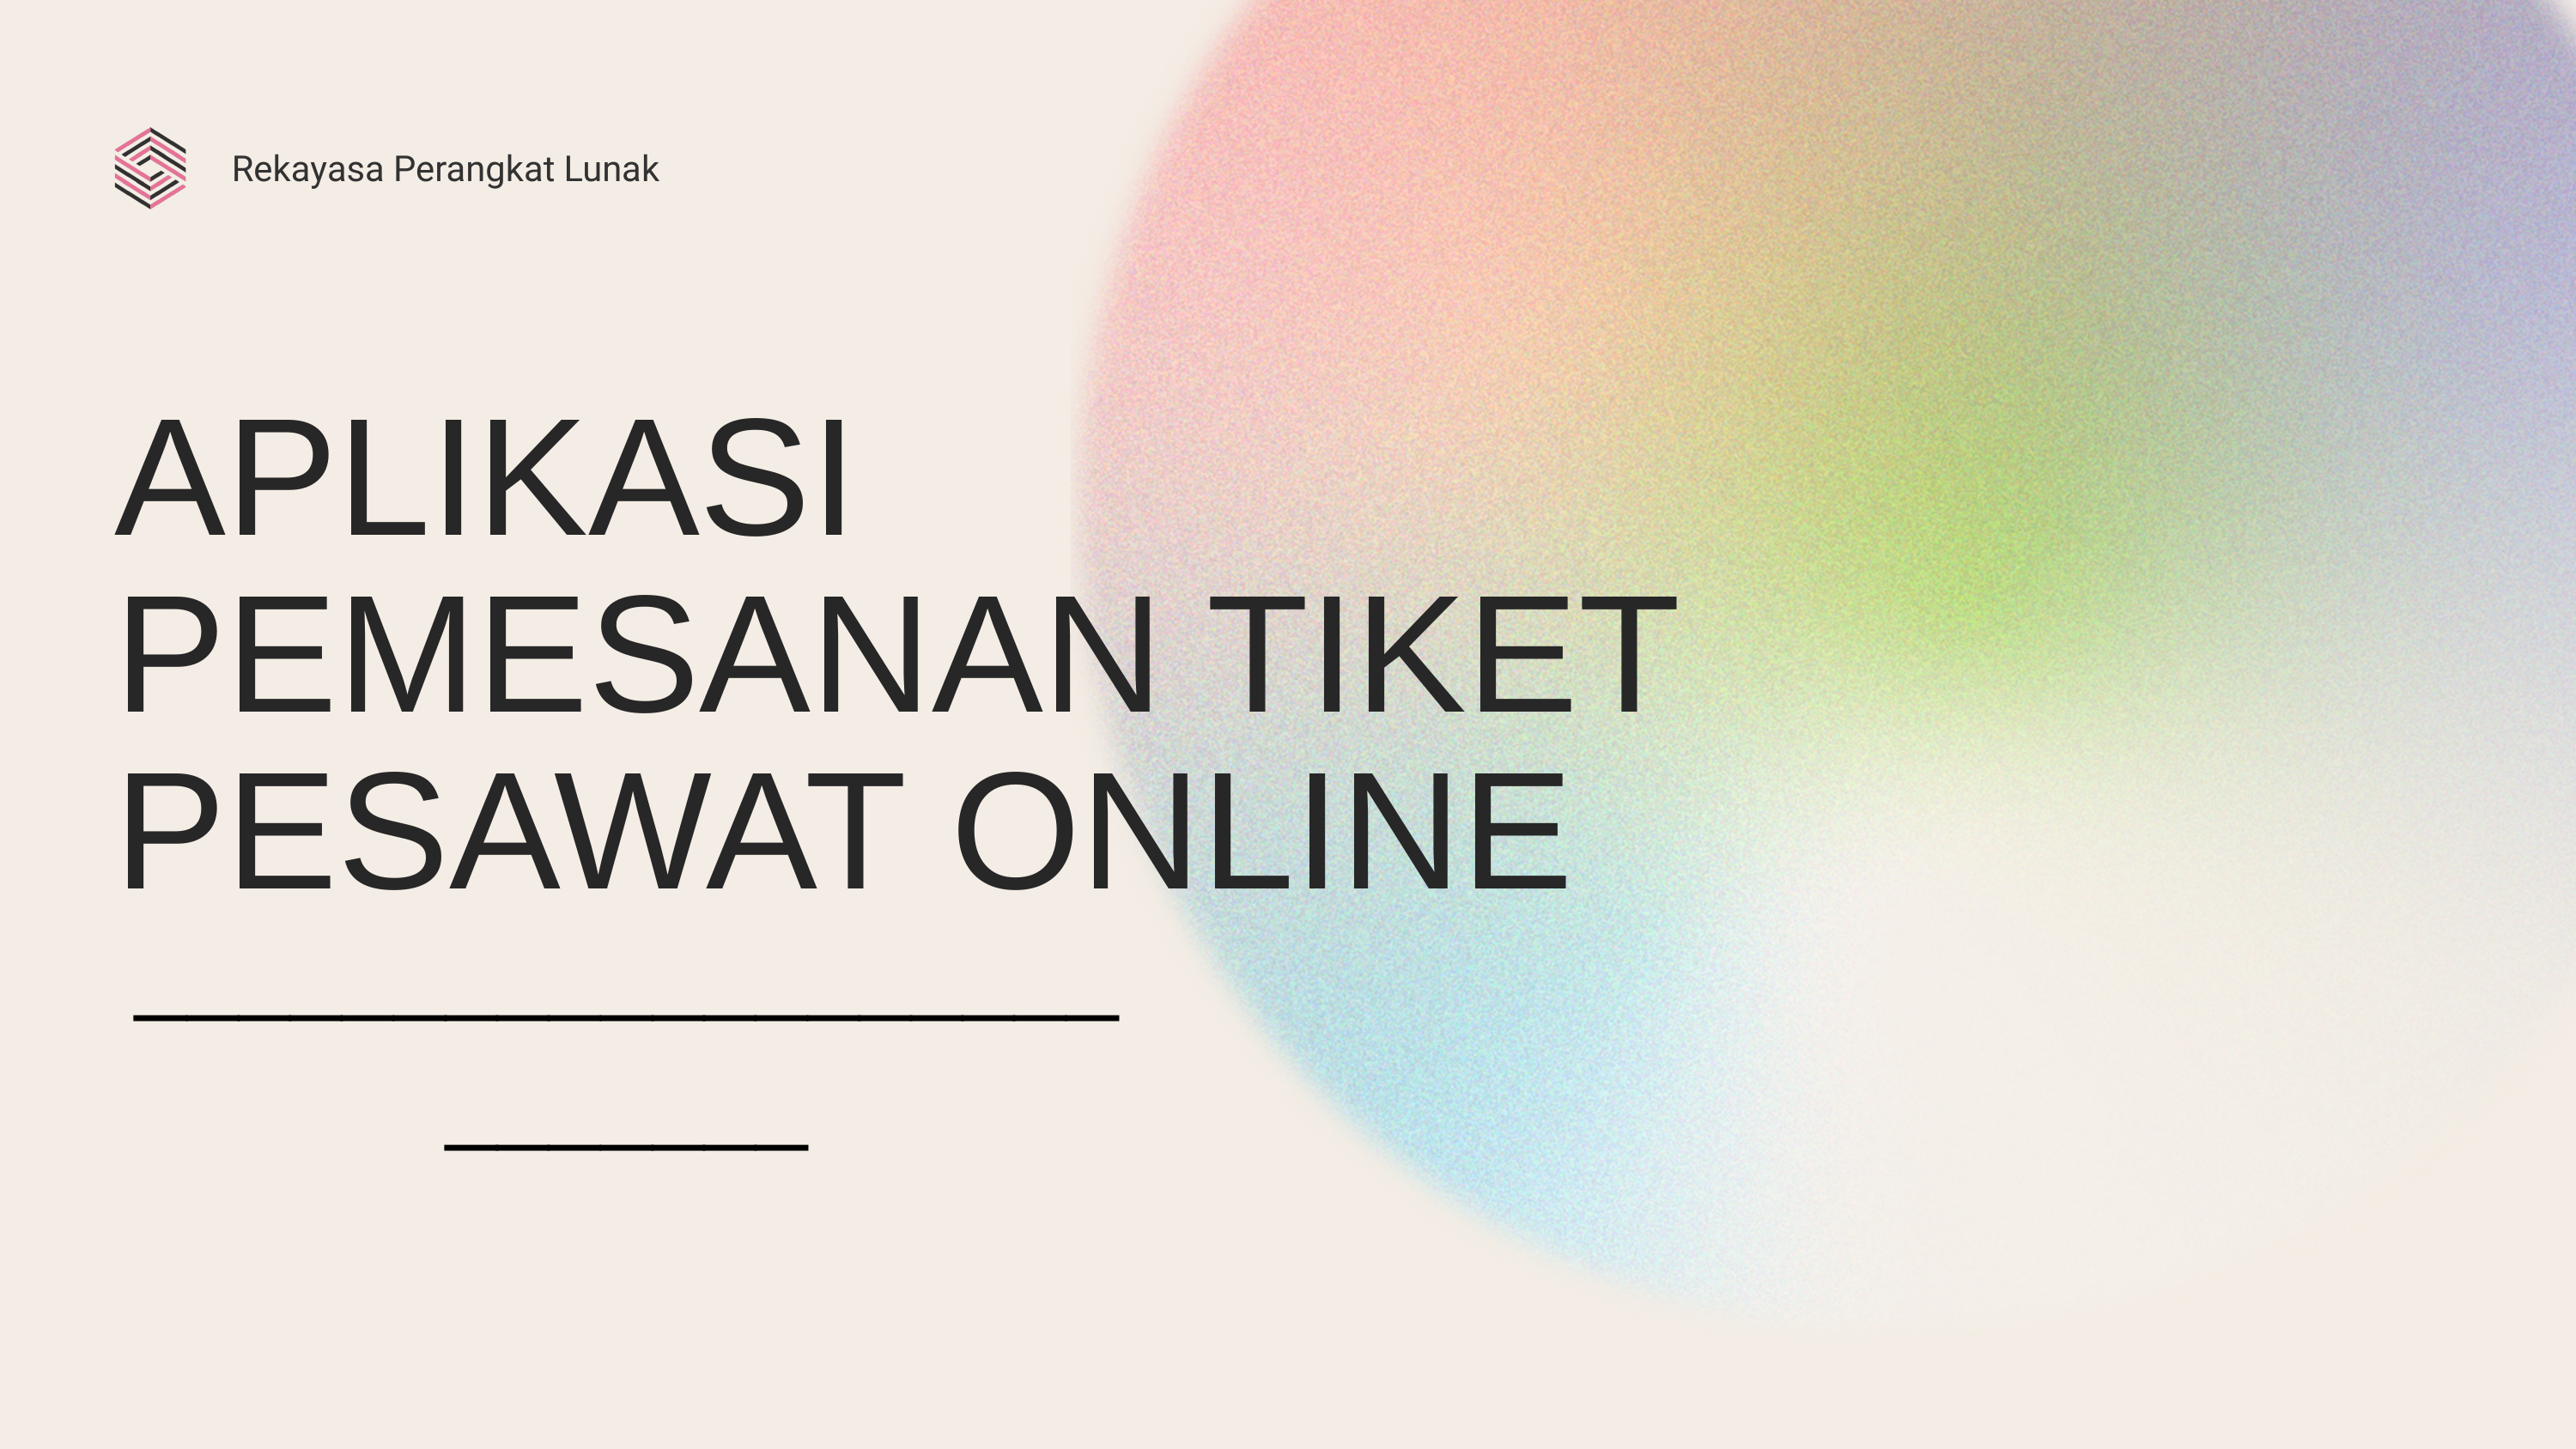

Rekayasa Perangkat Lunak
APLIKASI PEMESANAN TIKET PESAWAT ONLINE
__________________________